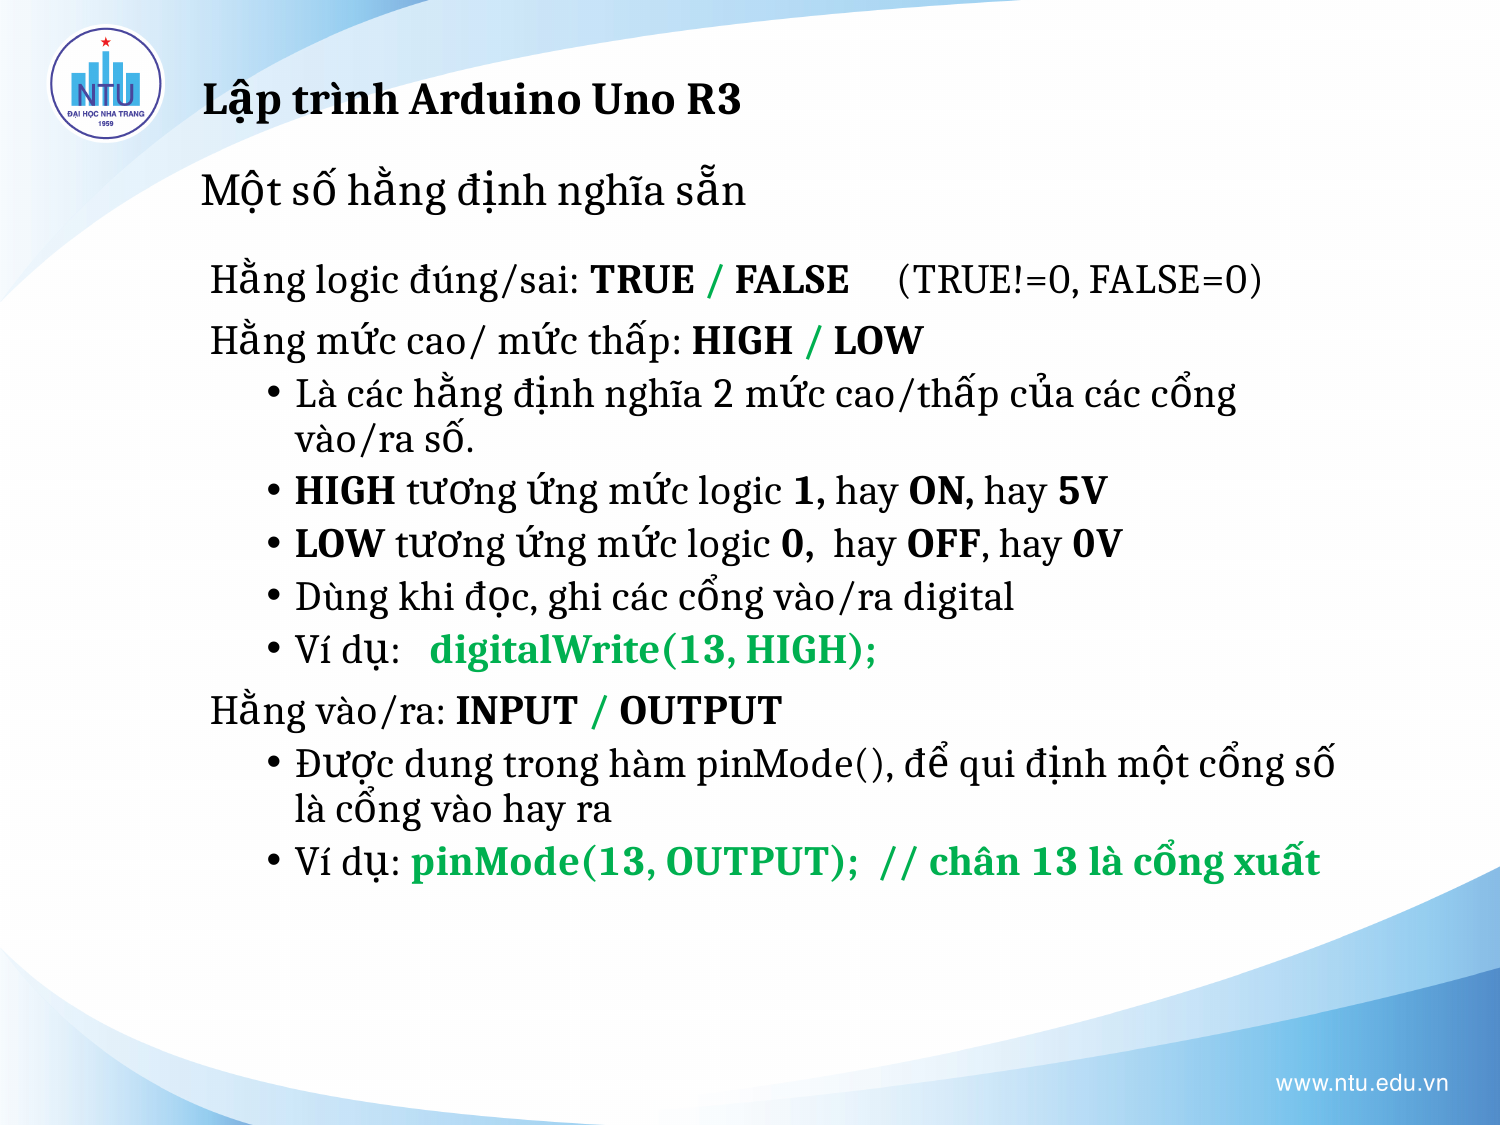

Lập trình Arduino Uno R3
# Một số hằng định nghĩa sẵn
Hằng logic đúng/sai: TRUE / FALSE     (TRUE!=0, FALSE=0)
Hằng mức cao/ mức thấp: HIGH / LOW
Là các hằng định nghĩa 2 mức cao/thấp của các cổng vào/ra số.
HIGH tương ứng mức logic 1, hay ON, hay 5V
LOW tương ứng mức logic 0,  hay OFF, hay 0V
Dùng khi đọc, ghi các cổng vào/ra digital
Ví dụ:   digitalWrite(13, HIGH);
Hằng vào/ra: INPUT / OUTPUT
Được dung trong hàm pinMode(), để qui định một cổng số là cổng vào hay ra
Ví dụ: pinMode(13, OUTPUT);  // chân 13 là cổng xuất